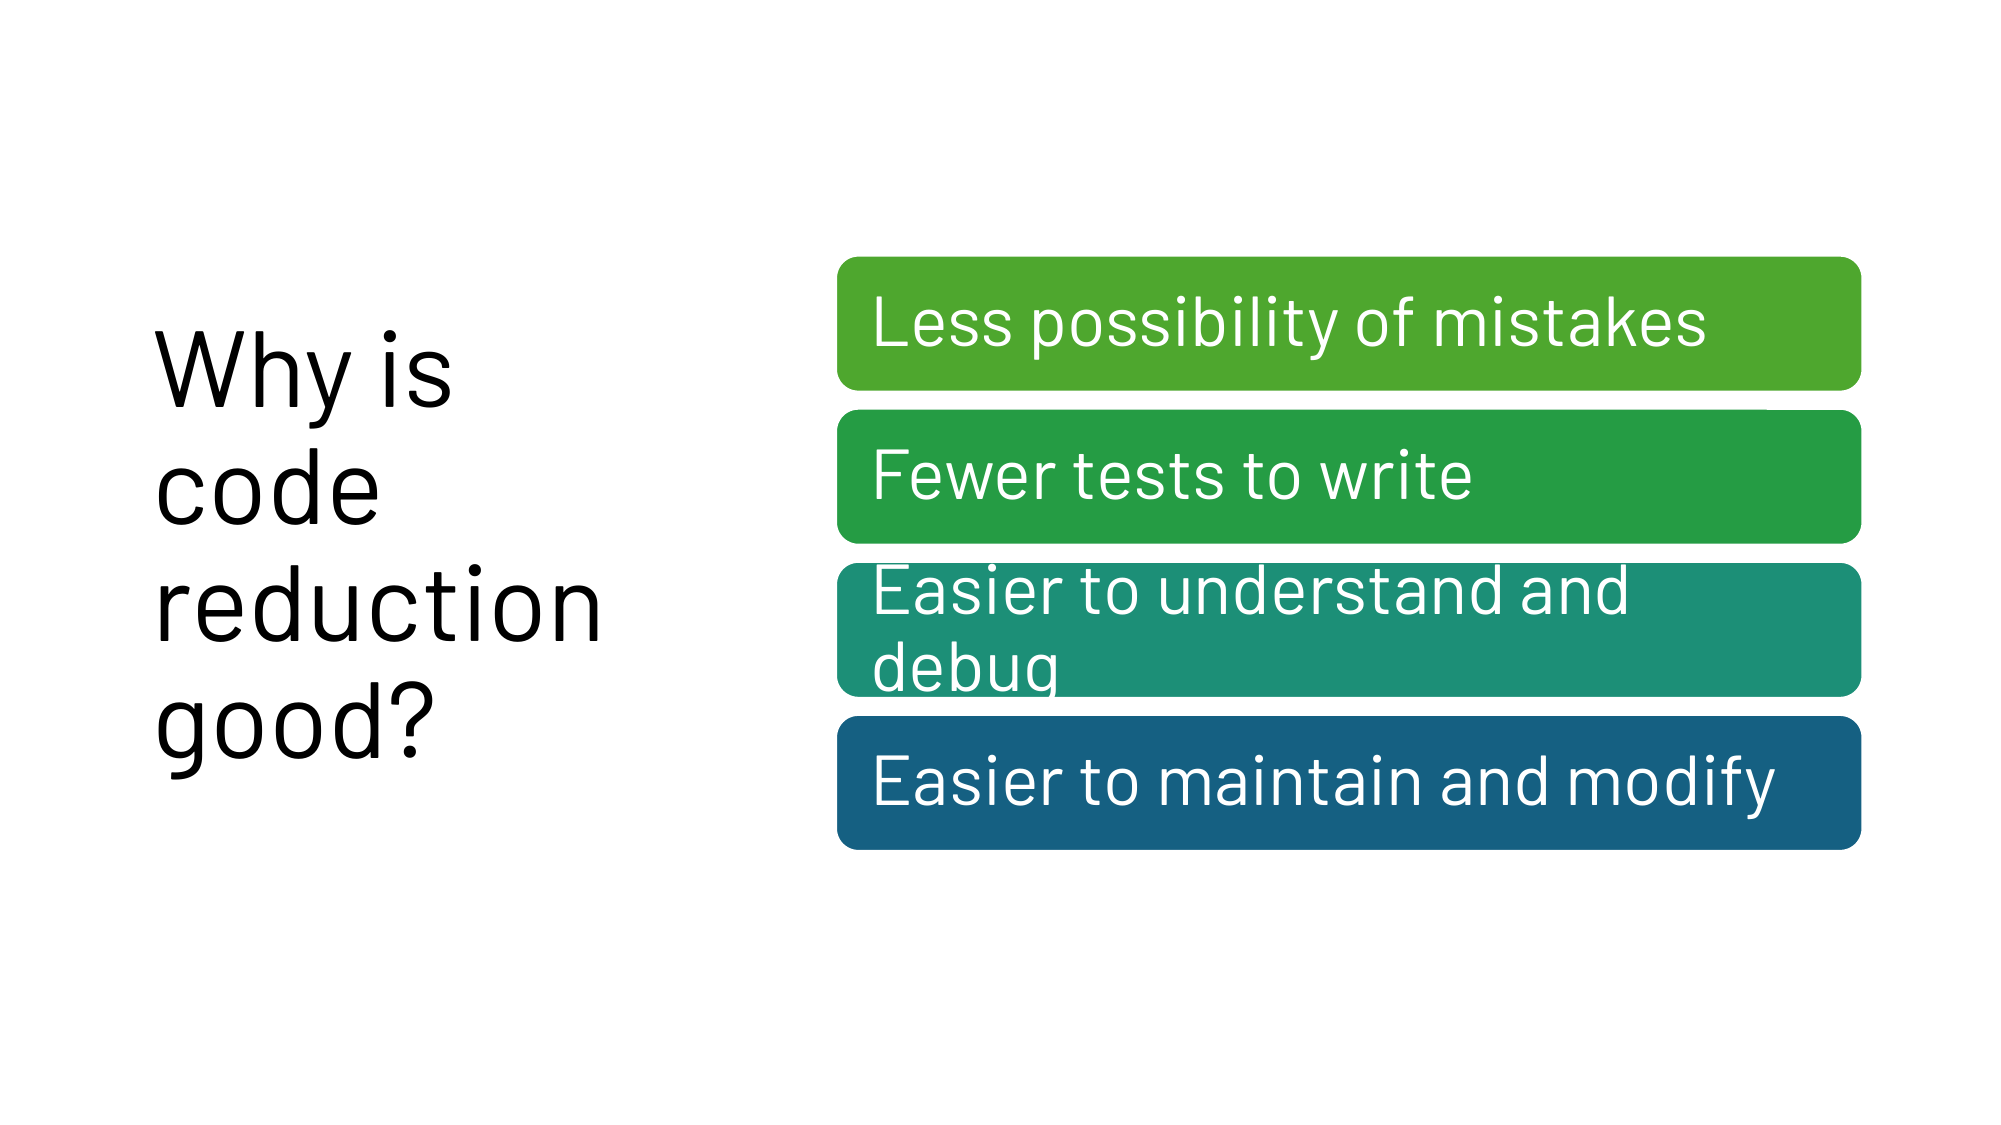

# Why is code reduction good?
Less possibility of mistakes
Fewer tests to write
Easier to understand and debug
Easier to maintain and modify